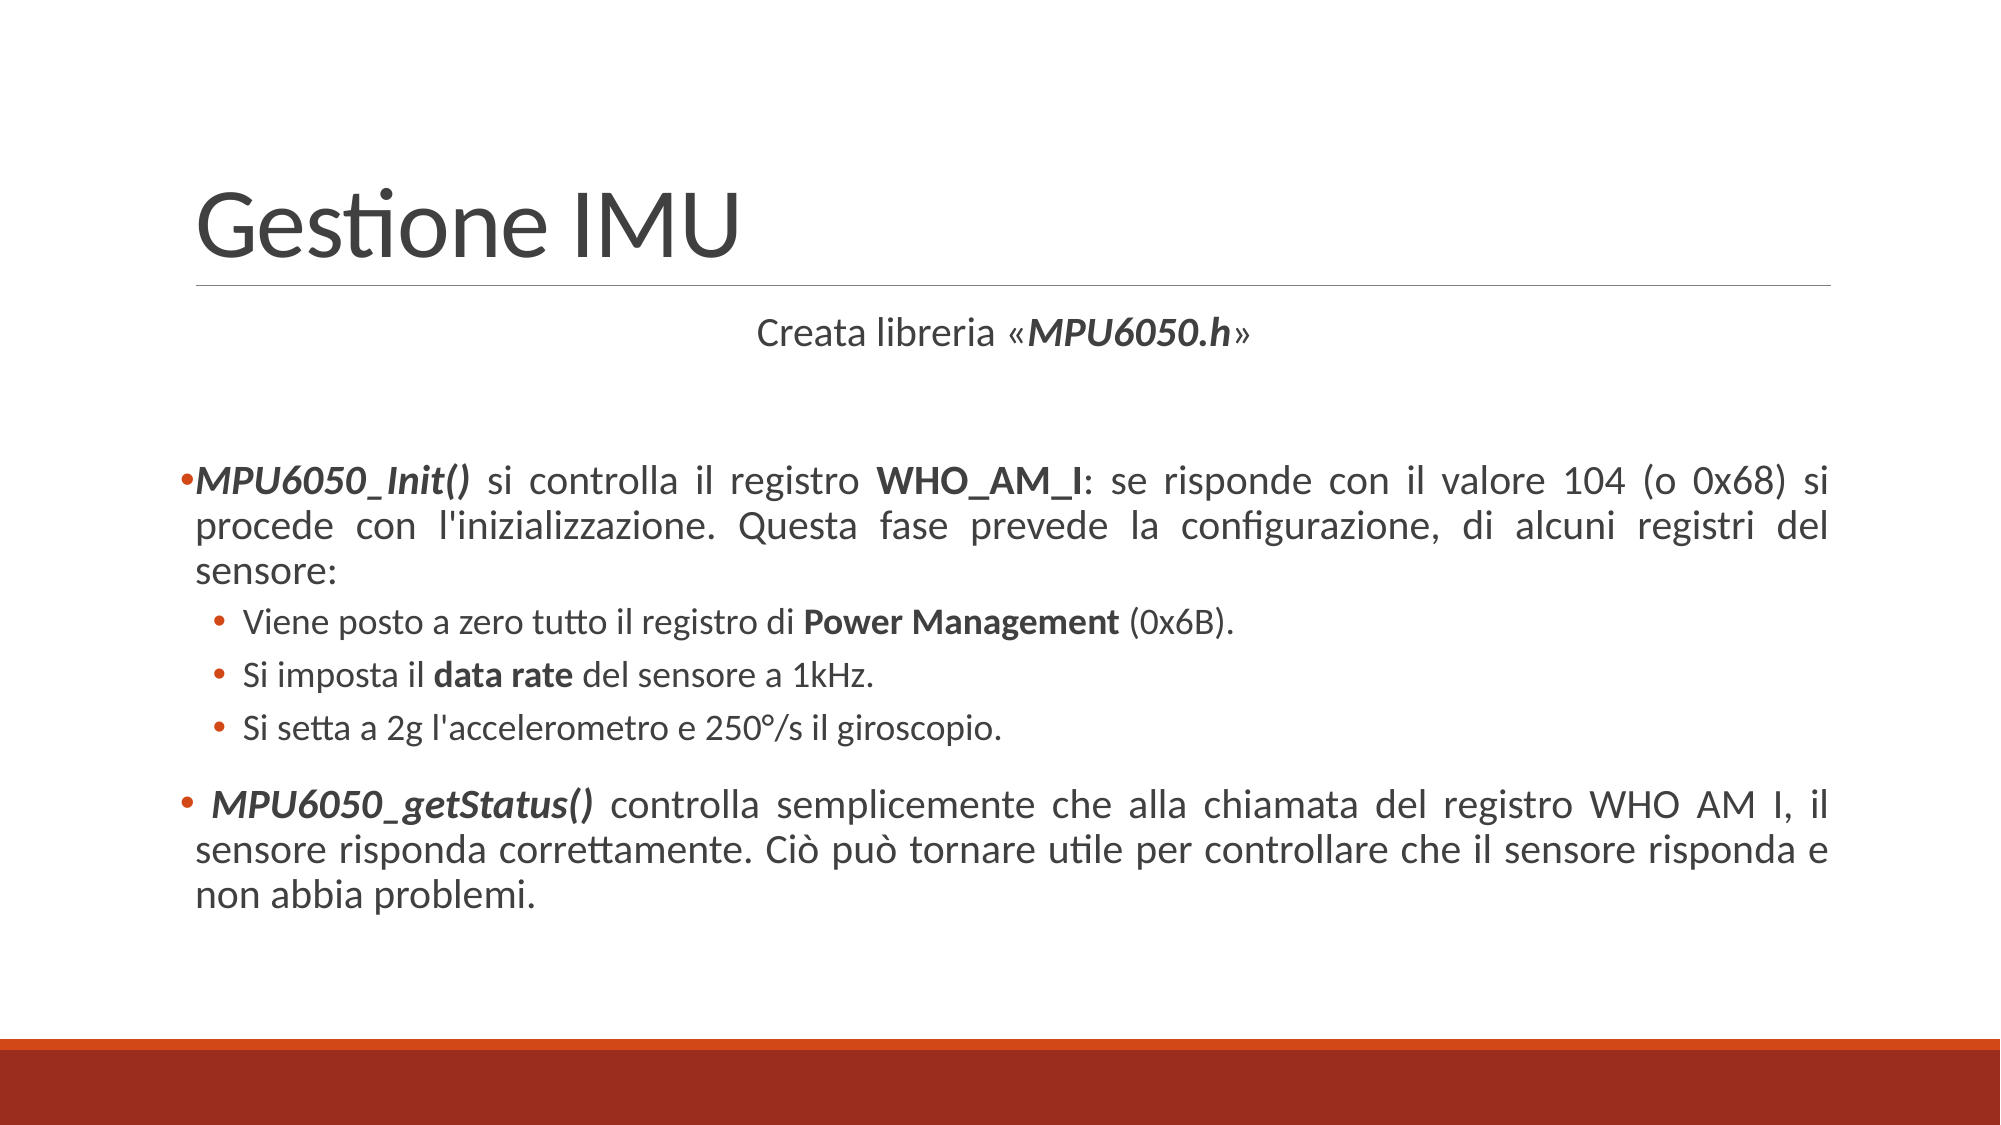

# Gestione IMU
Creata libreria «MPU6050.h»

MPU6050_Init() si controlla il registro WHO_AM_I: se risponde con il valore 104 (o 0x68) si procede con l'inizializzazione. Questa fase prevede la configurazione, di alcuni registri del sensore:
Viene posto a zero tutto il registro di Power Management (0x6B).
Si imposta il data rate del sensore a 1kHz.
Si setta a 2g l'accelerometro e 250°/s il giroscopio.
 MPU6050_getStatus() controlla semplicemente che alla chiamata del registro WHO AM I, il sensore risponda correttamente. Ciò può tornare utile per controllare che il sensore risponda e non abbia problemi.